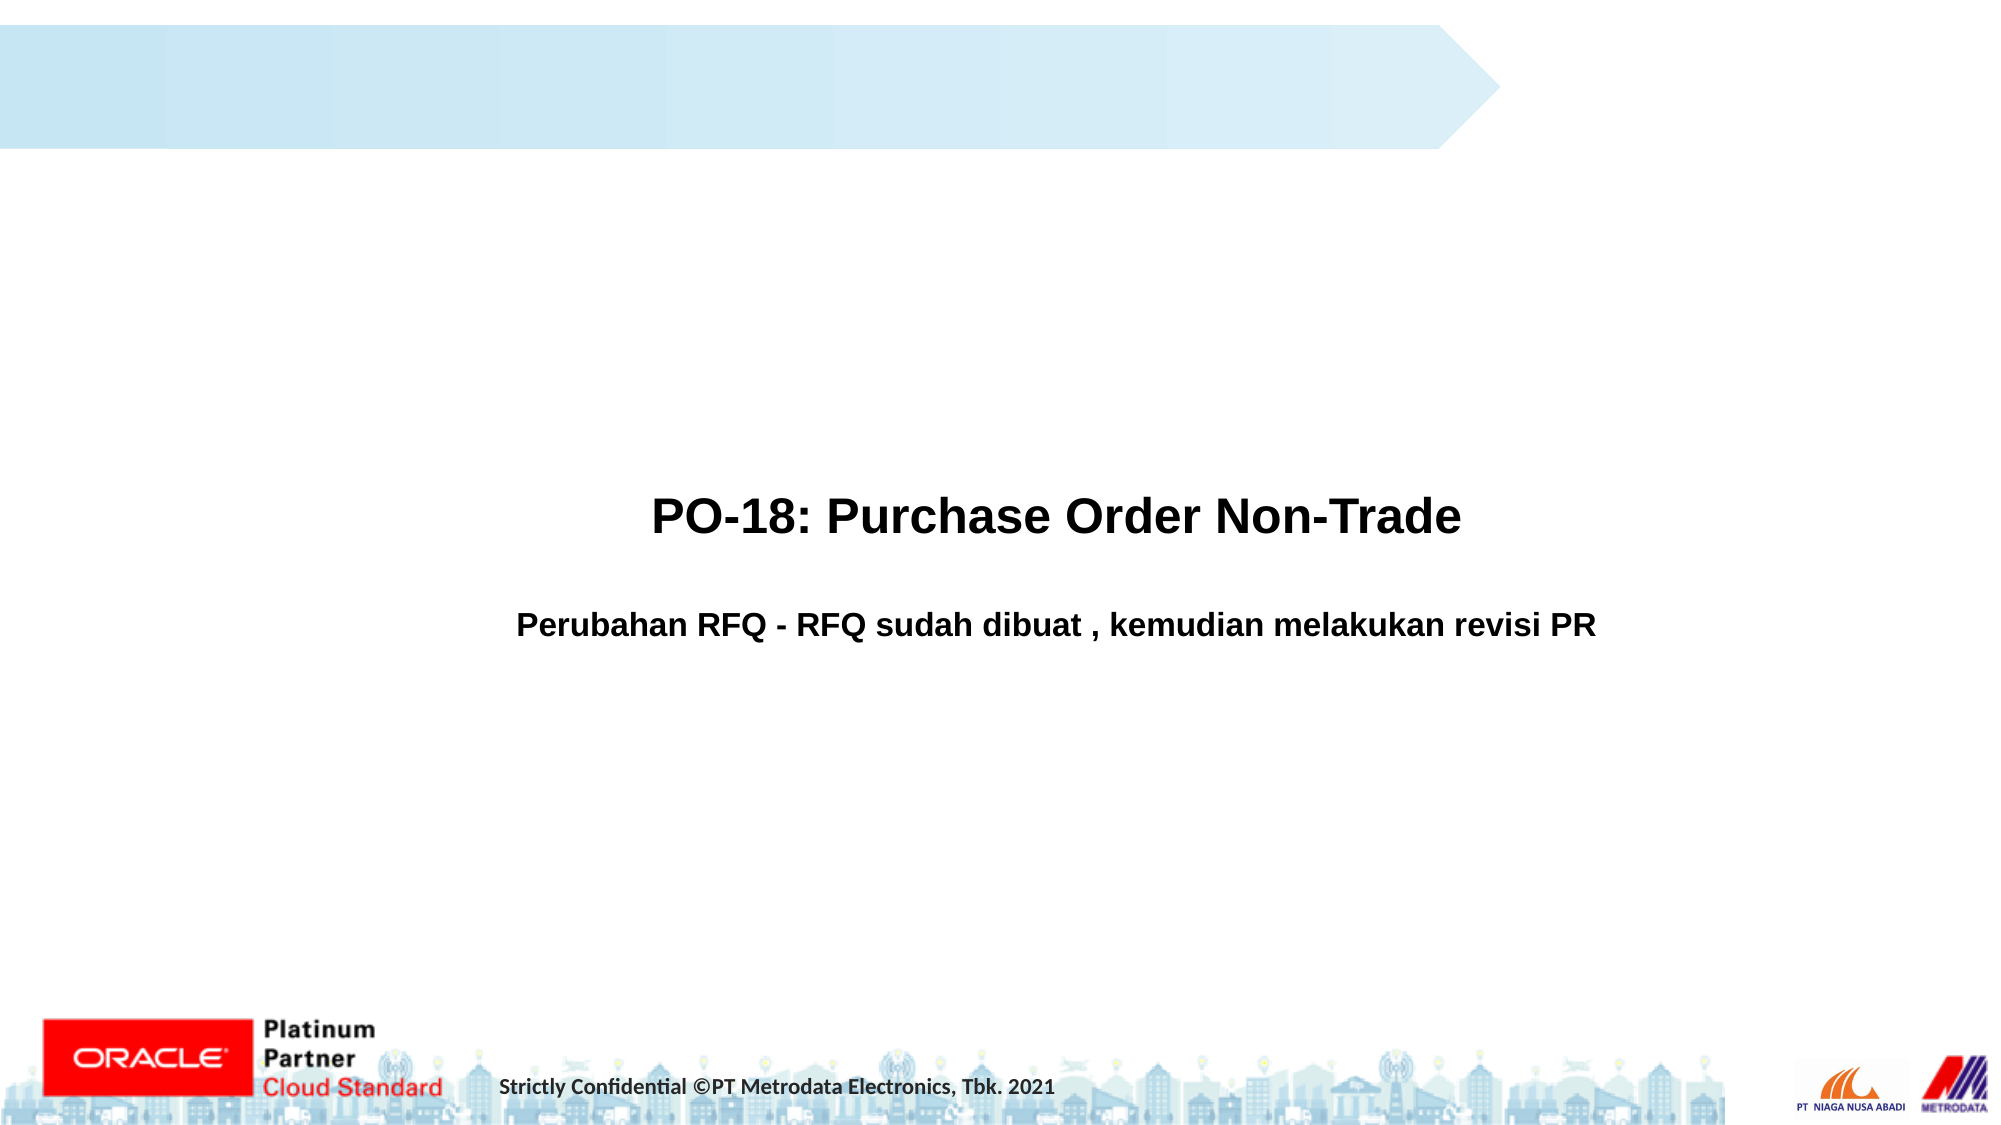

PO-18: Purchase Order Non-Trade

Perubahan RFQ - RFQ sudah dibuat , kemudian melakukan revisi PR